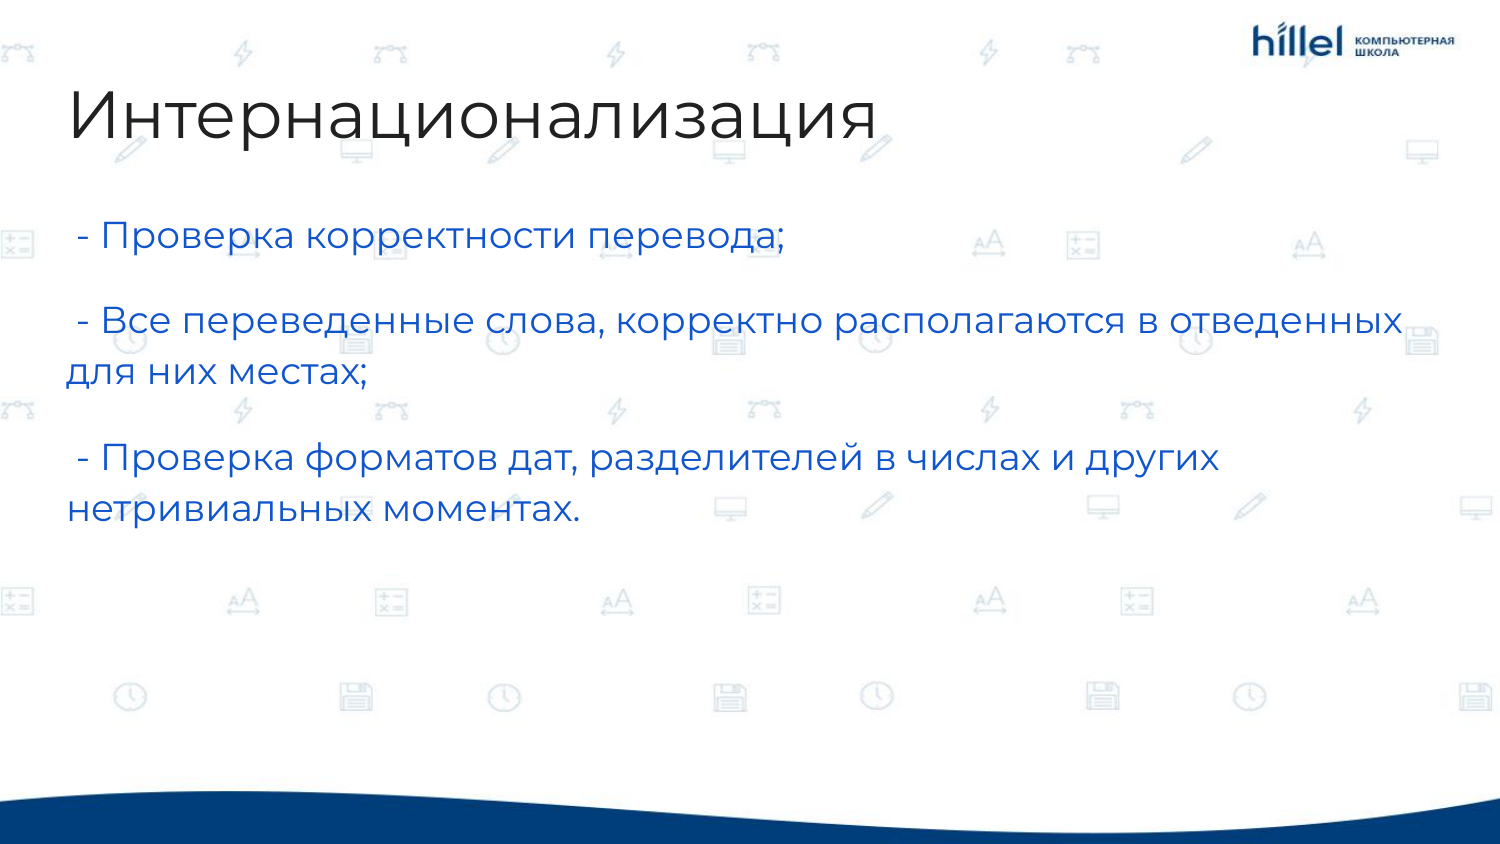

# Интернационализация
 - Проверка корректности перевода;
 - Все переведенные слова, корректно располагаются в отведенных для них местах;
 - Проверка форматов дат, разделителей в числах и других нетривиальных моментах.